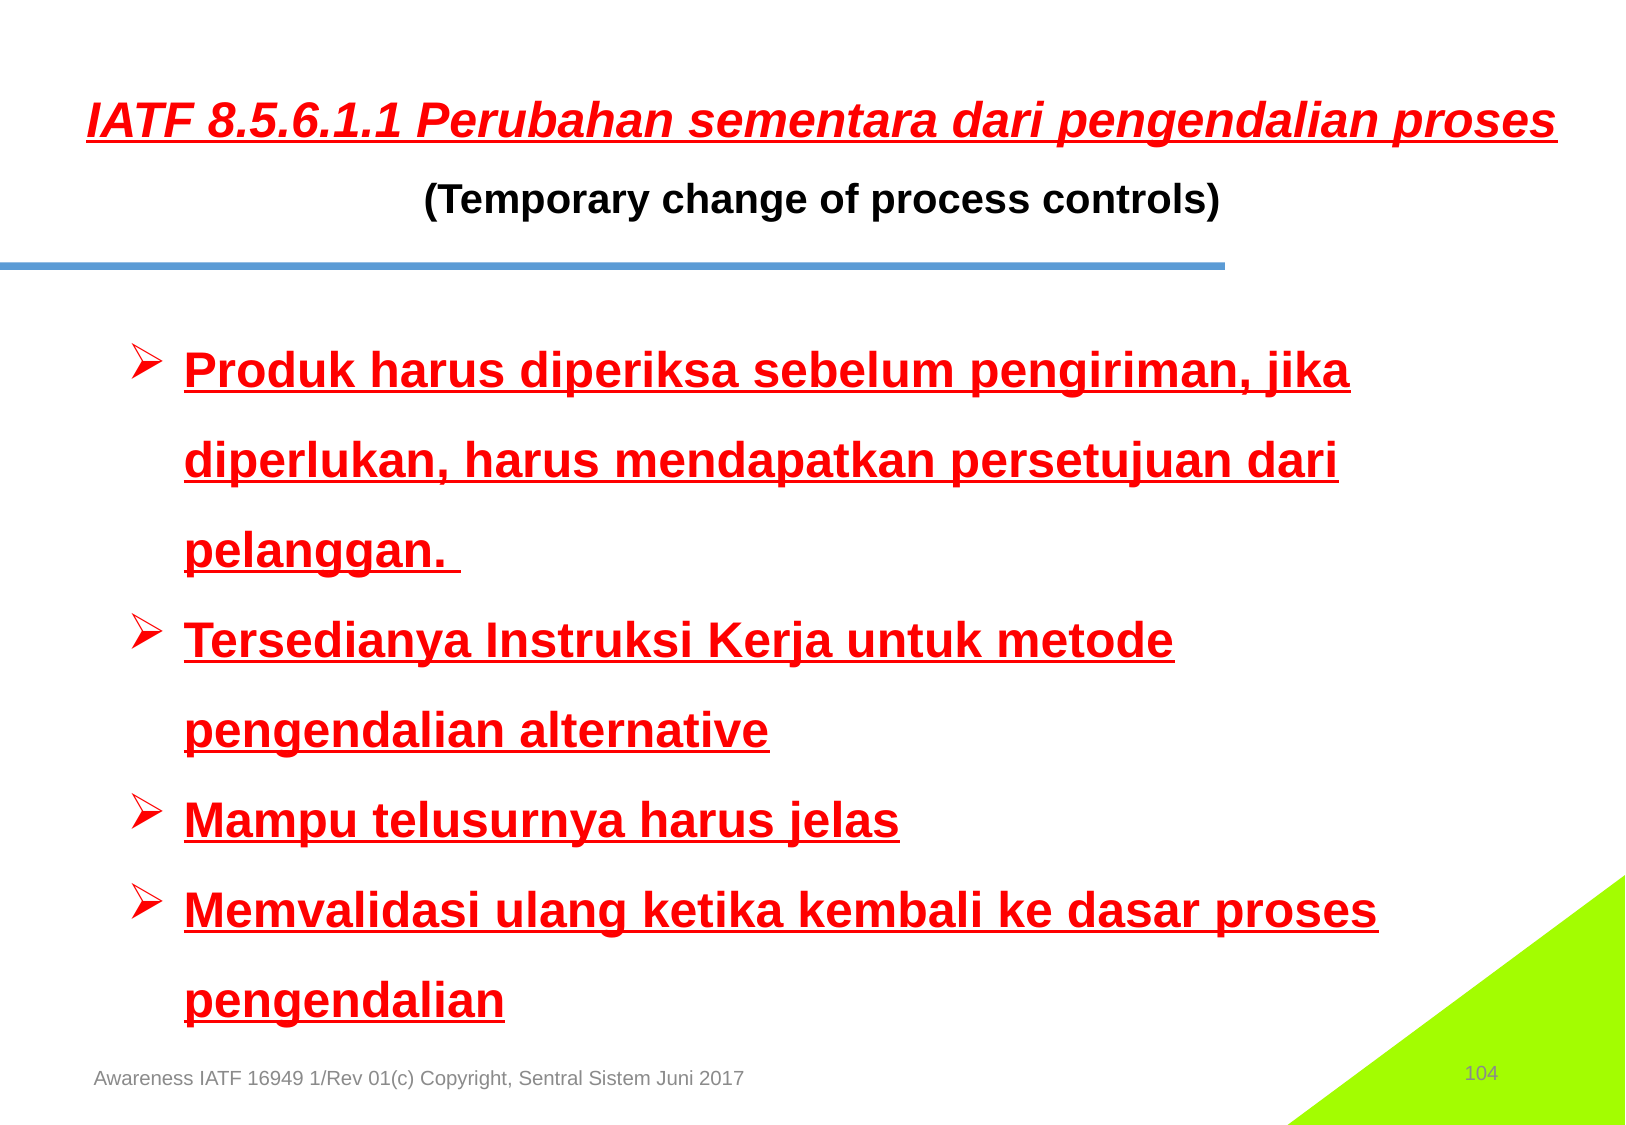

IATF 8.5.6.1.1 Perubahan sementara dari pengendalian proses
(Temporary change of process controls)

Produk harus diperiksa sebelum pengiriman, jika diperlukan, harus mendapatkan persetujuan dari pelanggan.
Tersedianya Instruksi Kerja untuk metode pengendalian alternative
Mampu telusurnya harus jelas
Memvalidasi ulang ketika kembali ke dasar proses pengendalian

104
Awareness IATF 16949 1/Rev 01(c) Copyright, Sentral Sistem Juni 2017